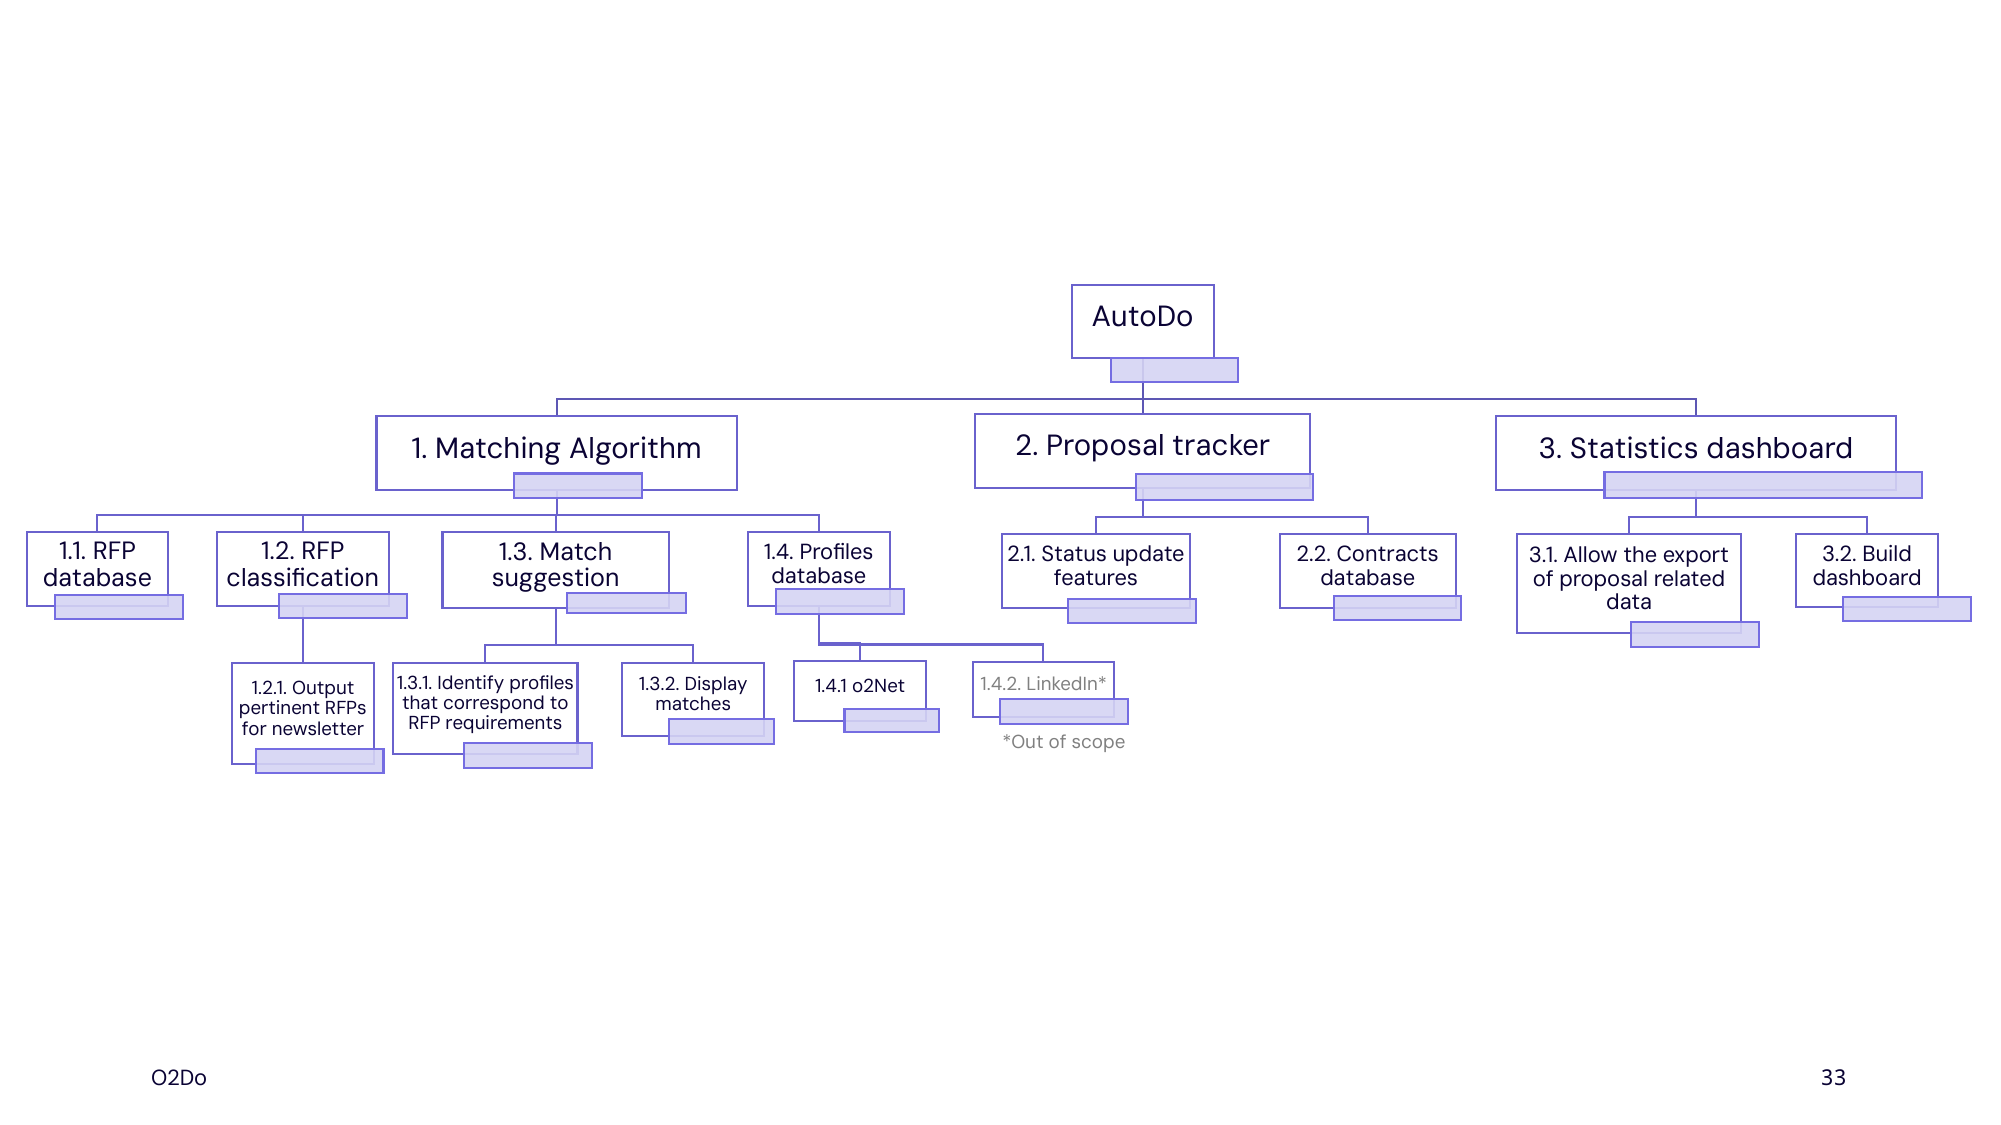

AutoDo

1. Matching Algorithm

1.1. RFP database

1.2. RFP classification

1.2.1. Output pertinent RFPs for newsletter

1.3. Match suggestion

1.3.1. Identify profiles that correspond to RFP requirements

1.3.2. Display matches

1.4. Profiles database

1.4.1 o2Net

1.4.2. LinkedIn*

2. Proposal tracker

2.1. Status update features

2.2. Contracts database

3. Statistics dashboard

3.1. Allow the export of proposal related data

3.2. Build dashboard

*Out of scope